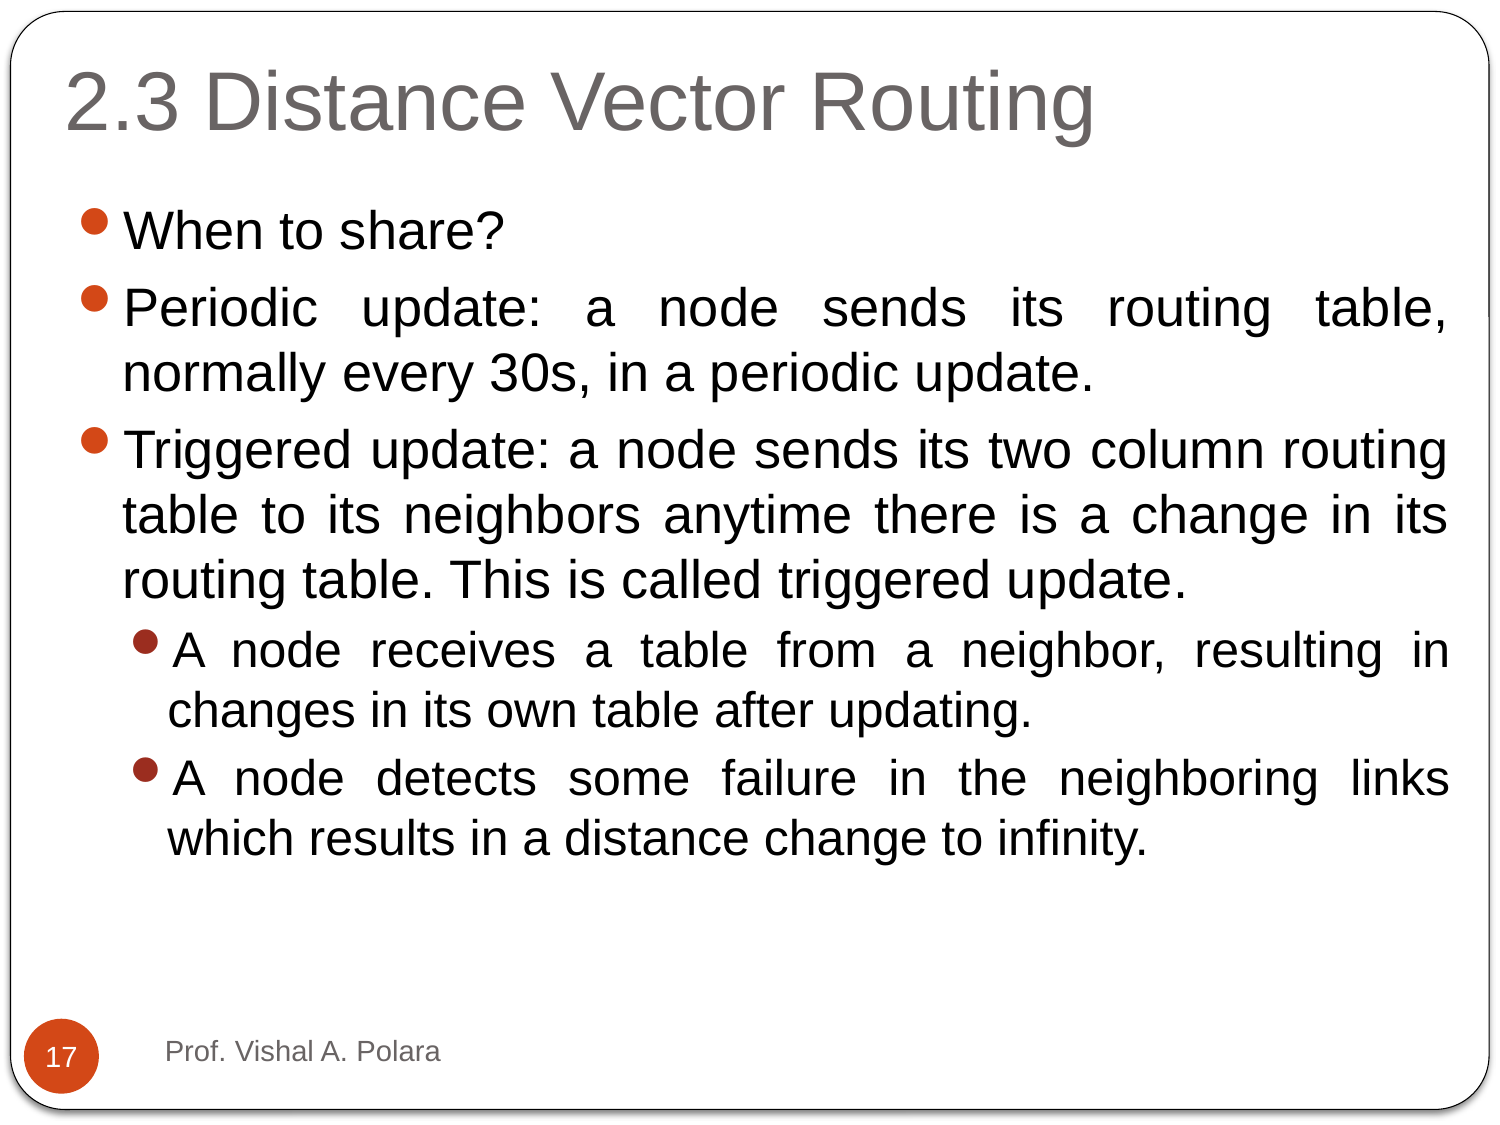

# 2.3 Distance Vector Routing
When to share?
Periodic update: a node sends its routing table, normally every 30s, in a periodic update.
Triggered update: a node sends its two column routing table to its neighbors anytime there is a change in its routing table. This is called triggered update.
A node receives a table from a neighbor, resulting in changes in its own table after updating.
A node detects some failure in the neighboring links which results in a distance change to infinity.

Prof. Vishal A. Polara
17